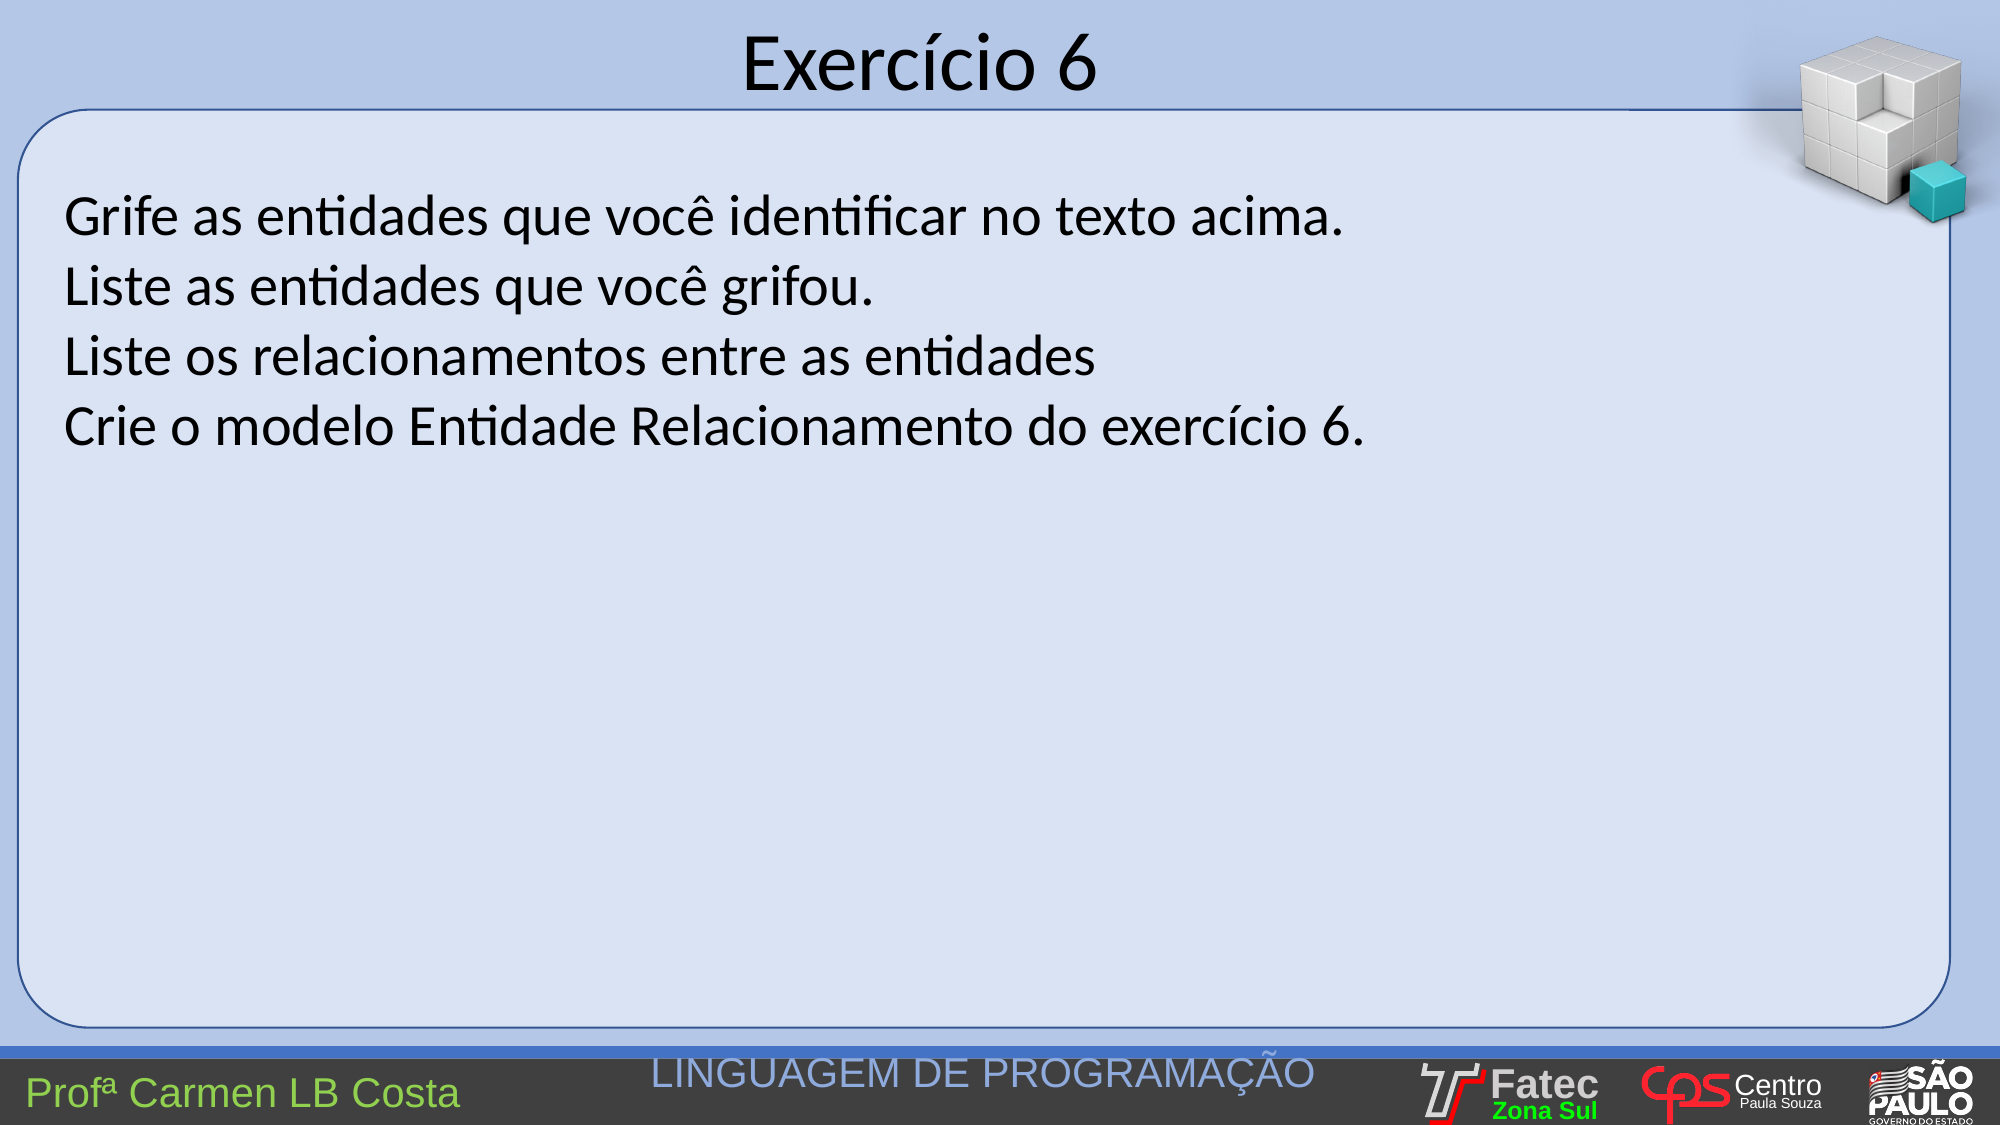

Exercício 6

 Grife as entidades que você identificar no texto acima.
 Liste as entidades que você grifou.
 Liste os relacionamentos entre as entidades
 Crie o modelo Entidade Relacionamento do exercício 6.